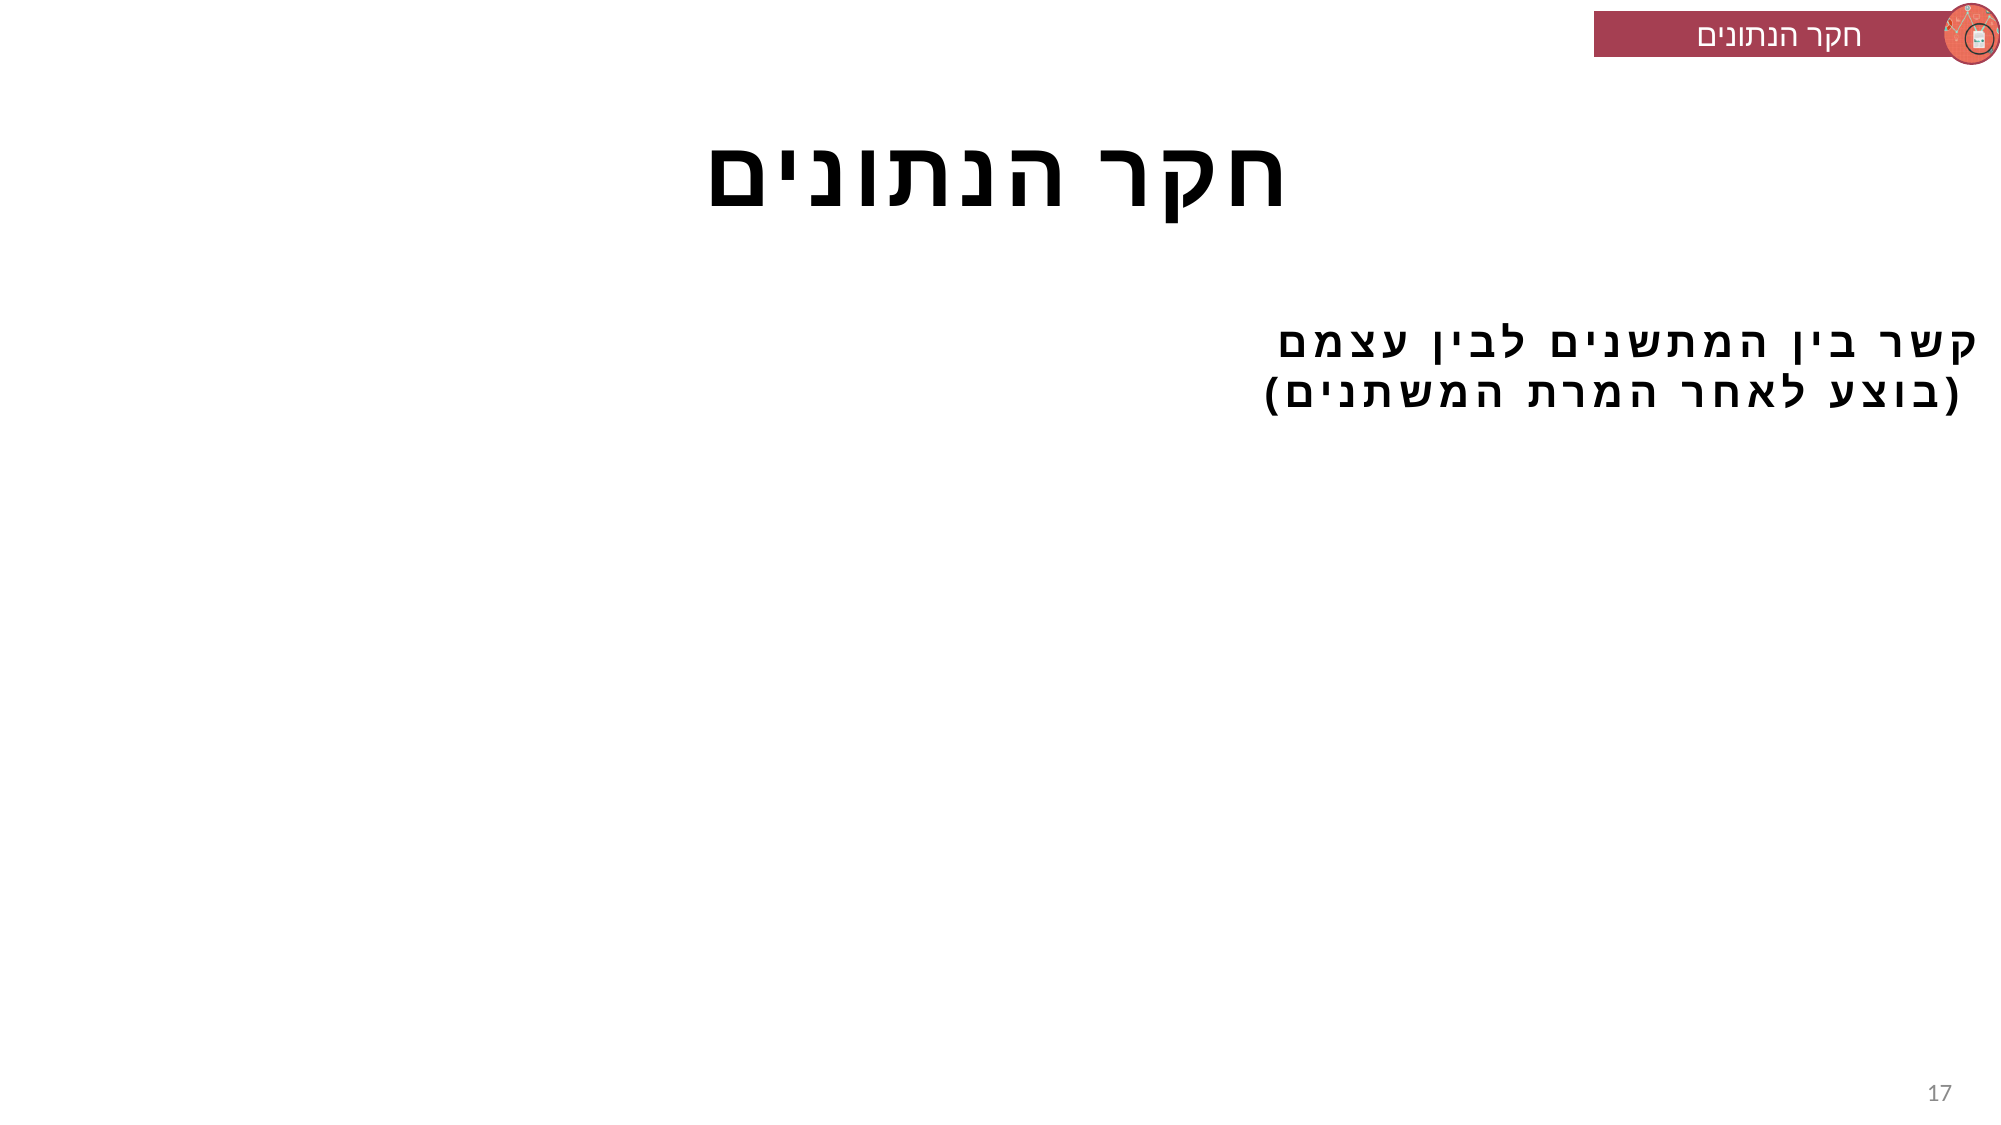

חקר הנתונים
# חקר הנתונים

קשר בין המתשנים לבין עצמם
(בוצע לאחר המרת המשתנים)
17